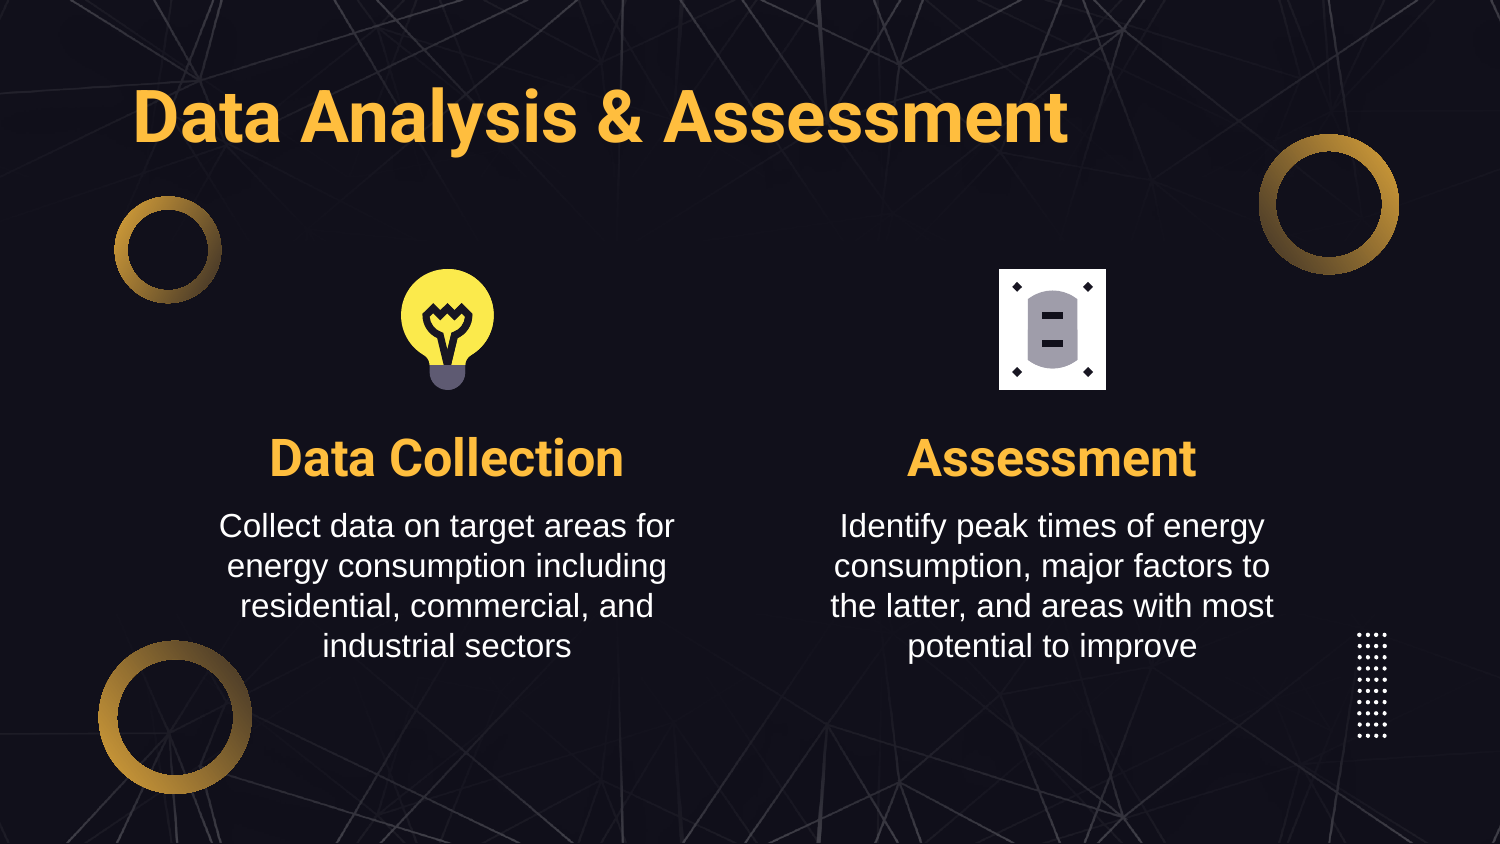

# Data Analysis & Assessment

Data Collection
Assessment
Collect data on target areas for energy consumption including residential, commercial, and industrial sectors
Identify peak times of energy consumption, major factors to the latter, and areas with most potential to improve